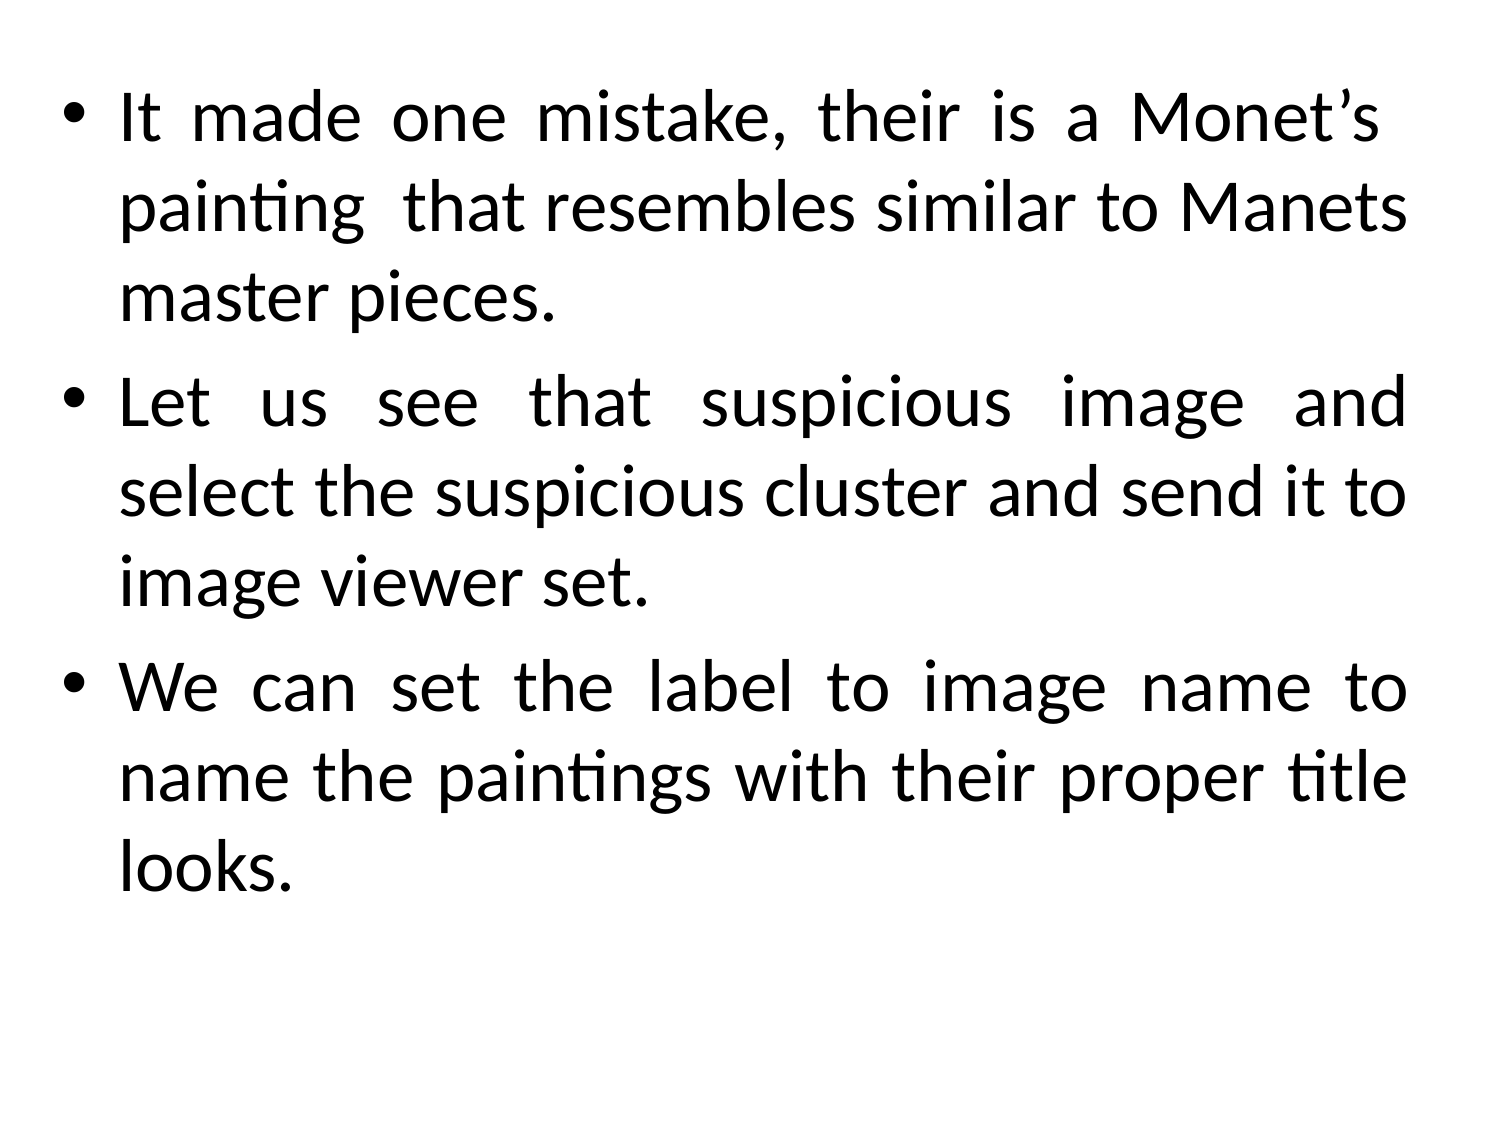

It made one mistake, their is a Monet’s  painting  that resembles similar to Manets master pieces.
Let us see that suspicious image and select the suspicious cluster and send it to image viewer set.
We can set the label to image name to name the paintings with their proper title looks.